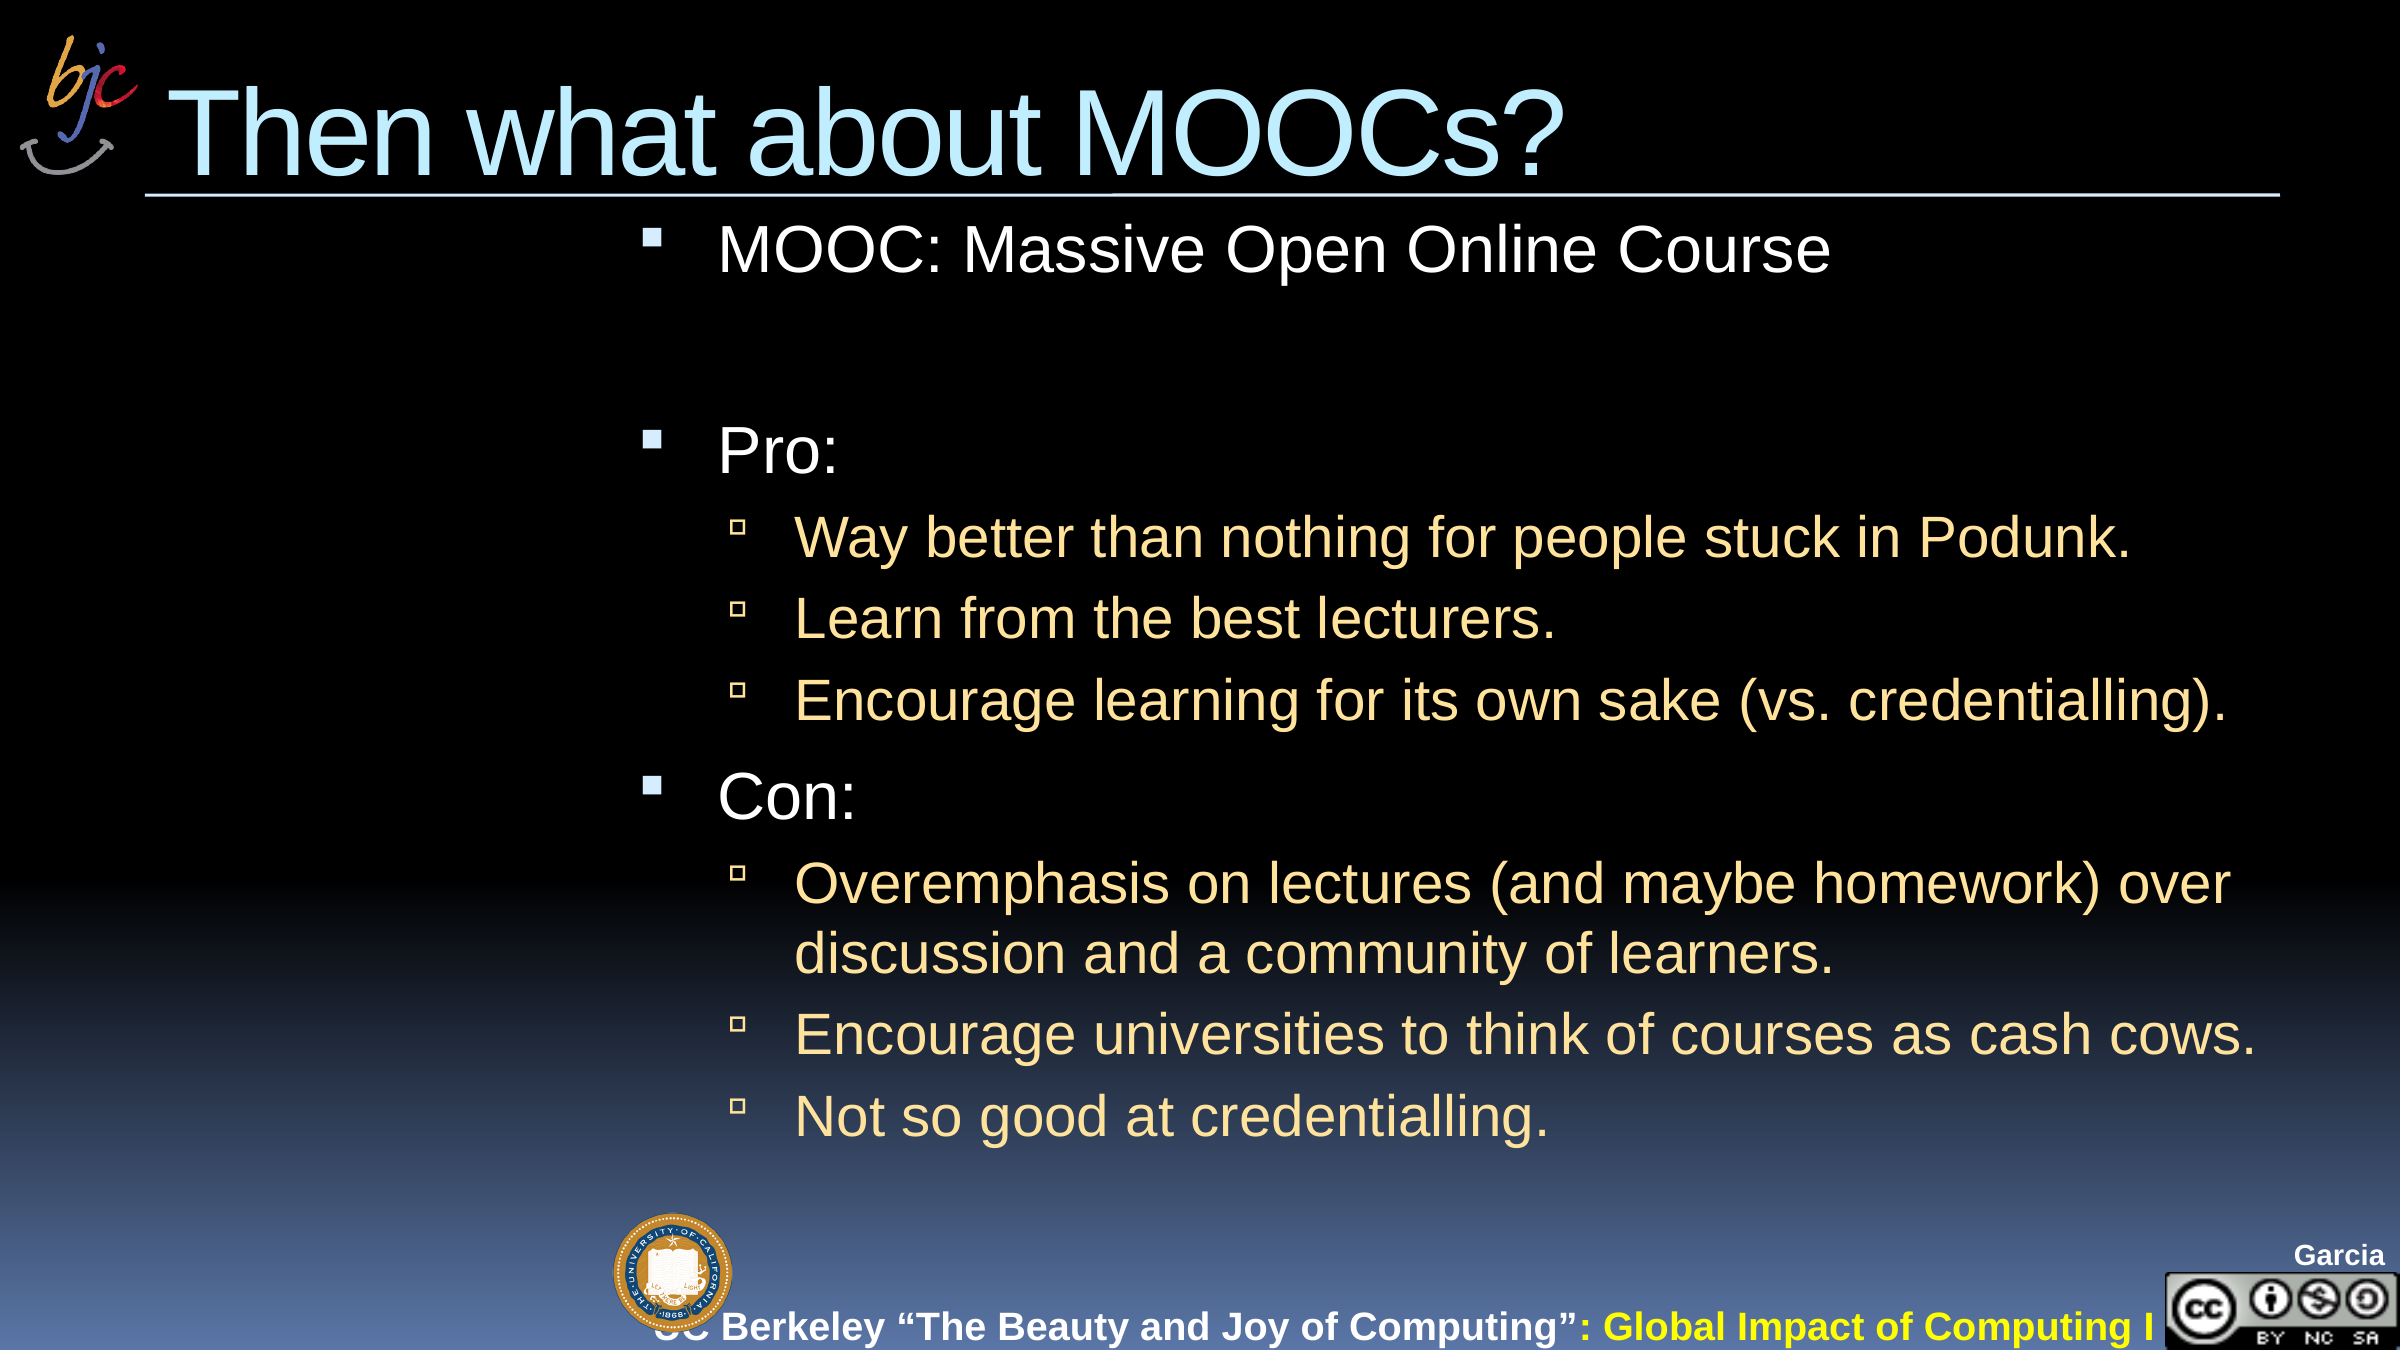

# Then what about MOOCs?
MOOC: Massive Open Online Course

Pro:
Way better than nothing for people stuck in Podunk.
Learn from the best lecturers.
Encourage learning for its own sake (vs. credentialling).
Con:
Overemphasis on lectures (and maybe homework) over discussion and a community of learners.
Encourage universities to think of courses as cash cows.
Not so good at credentialling.